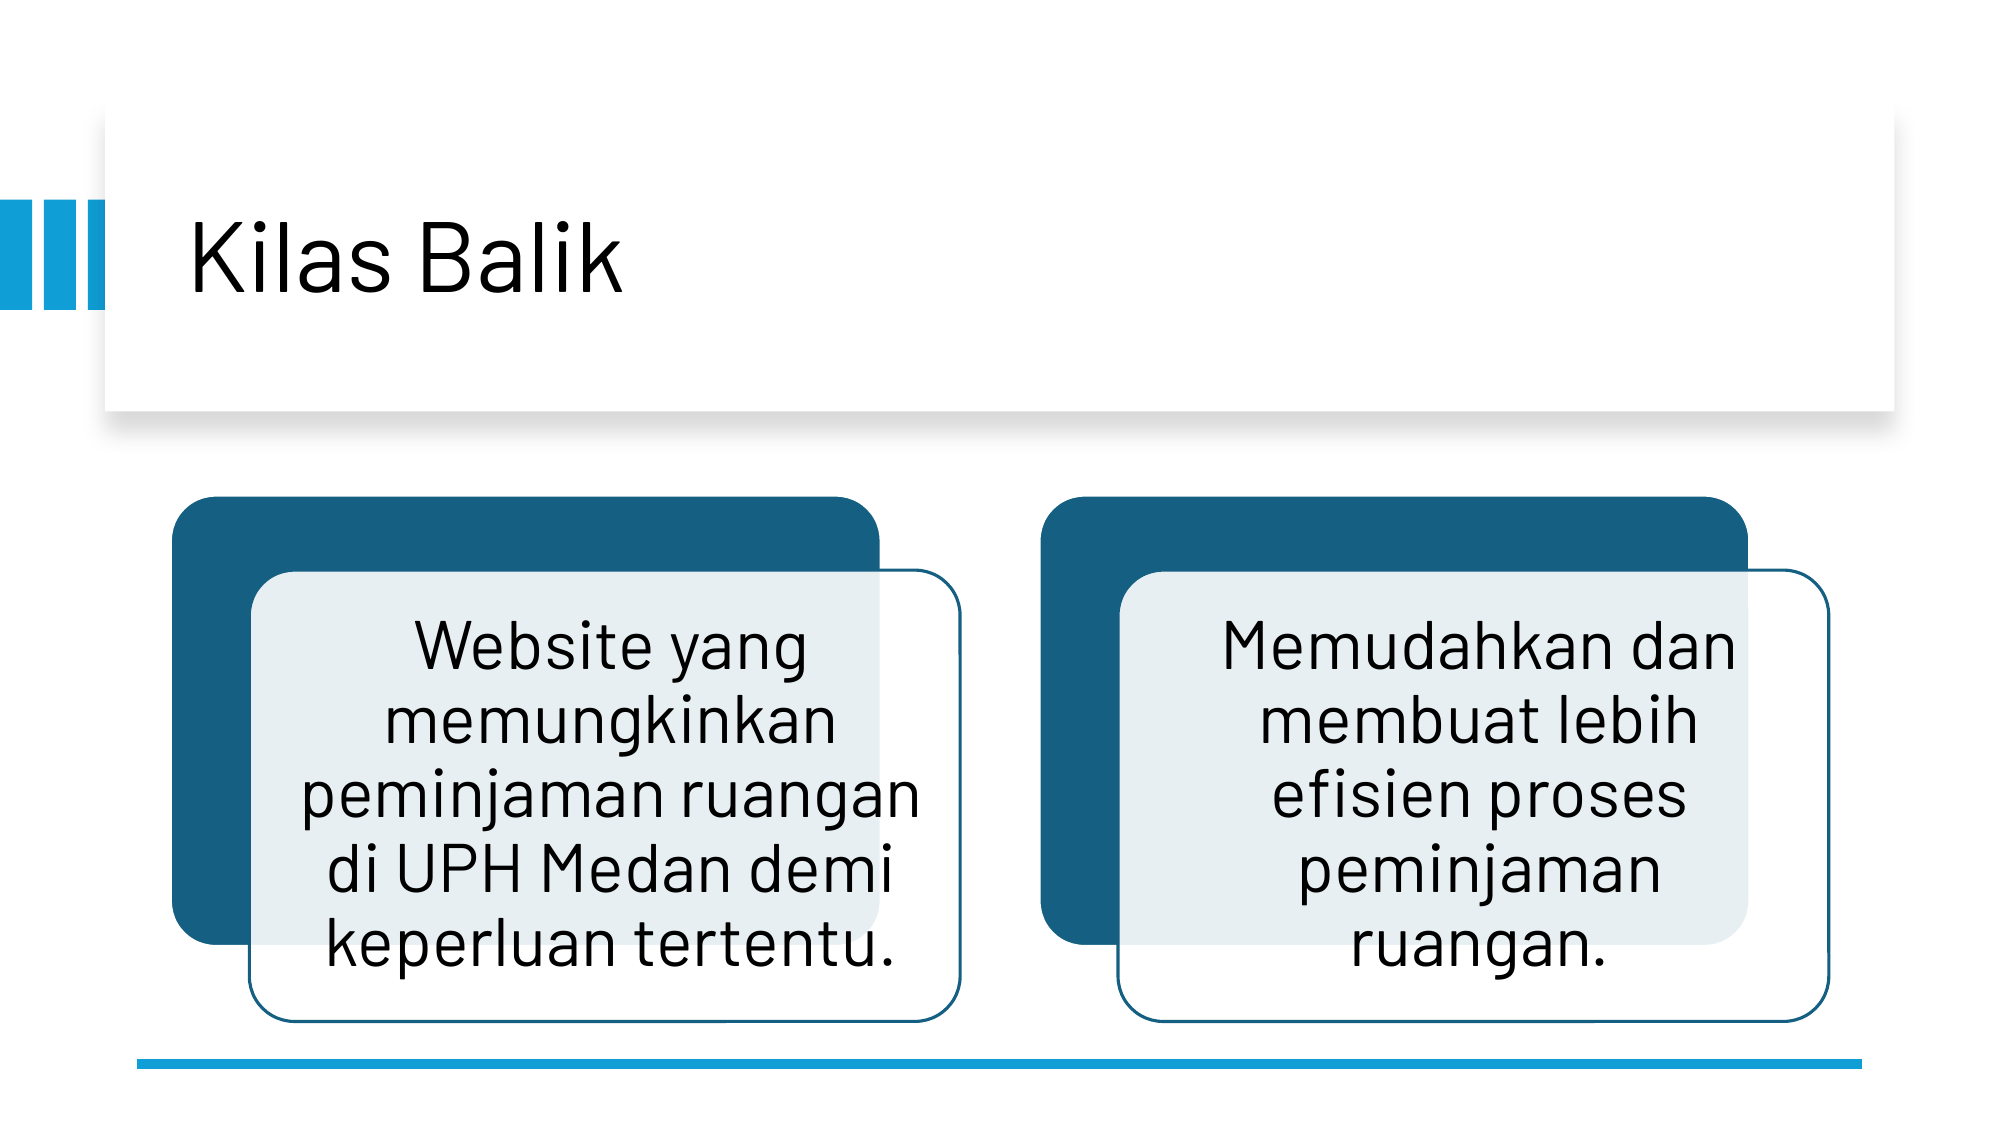

# Kilas Balik

Website yang memungkinkan peminjaman ruangan di UPH Medan demi keperluan tertentu.
Memudahkan dan membuat lebih efisien proses peminjaman ruangan.